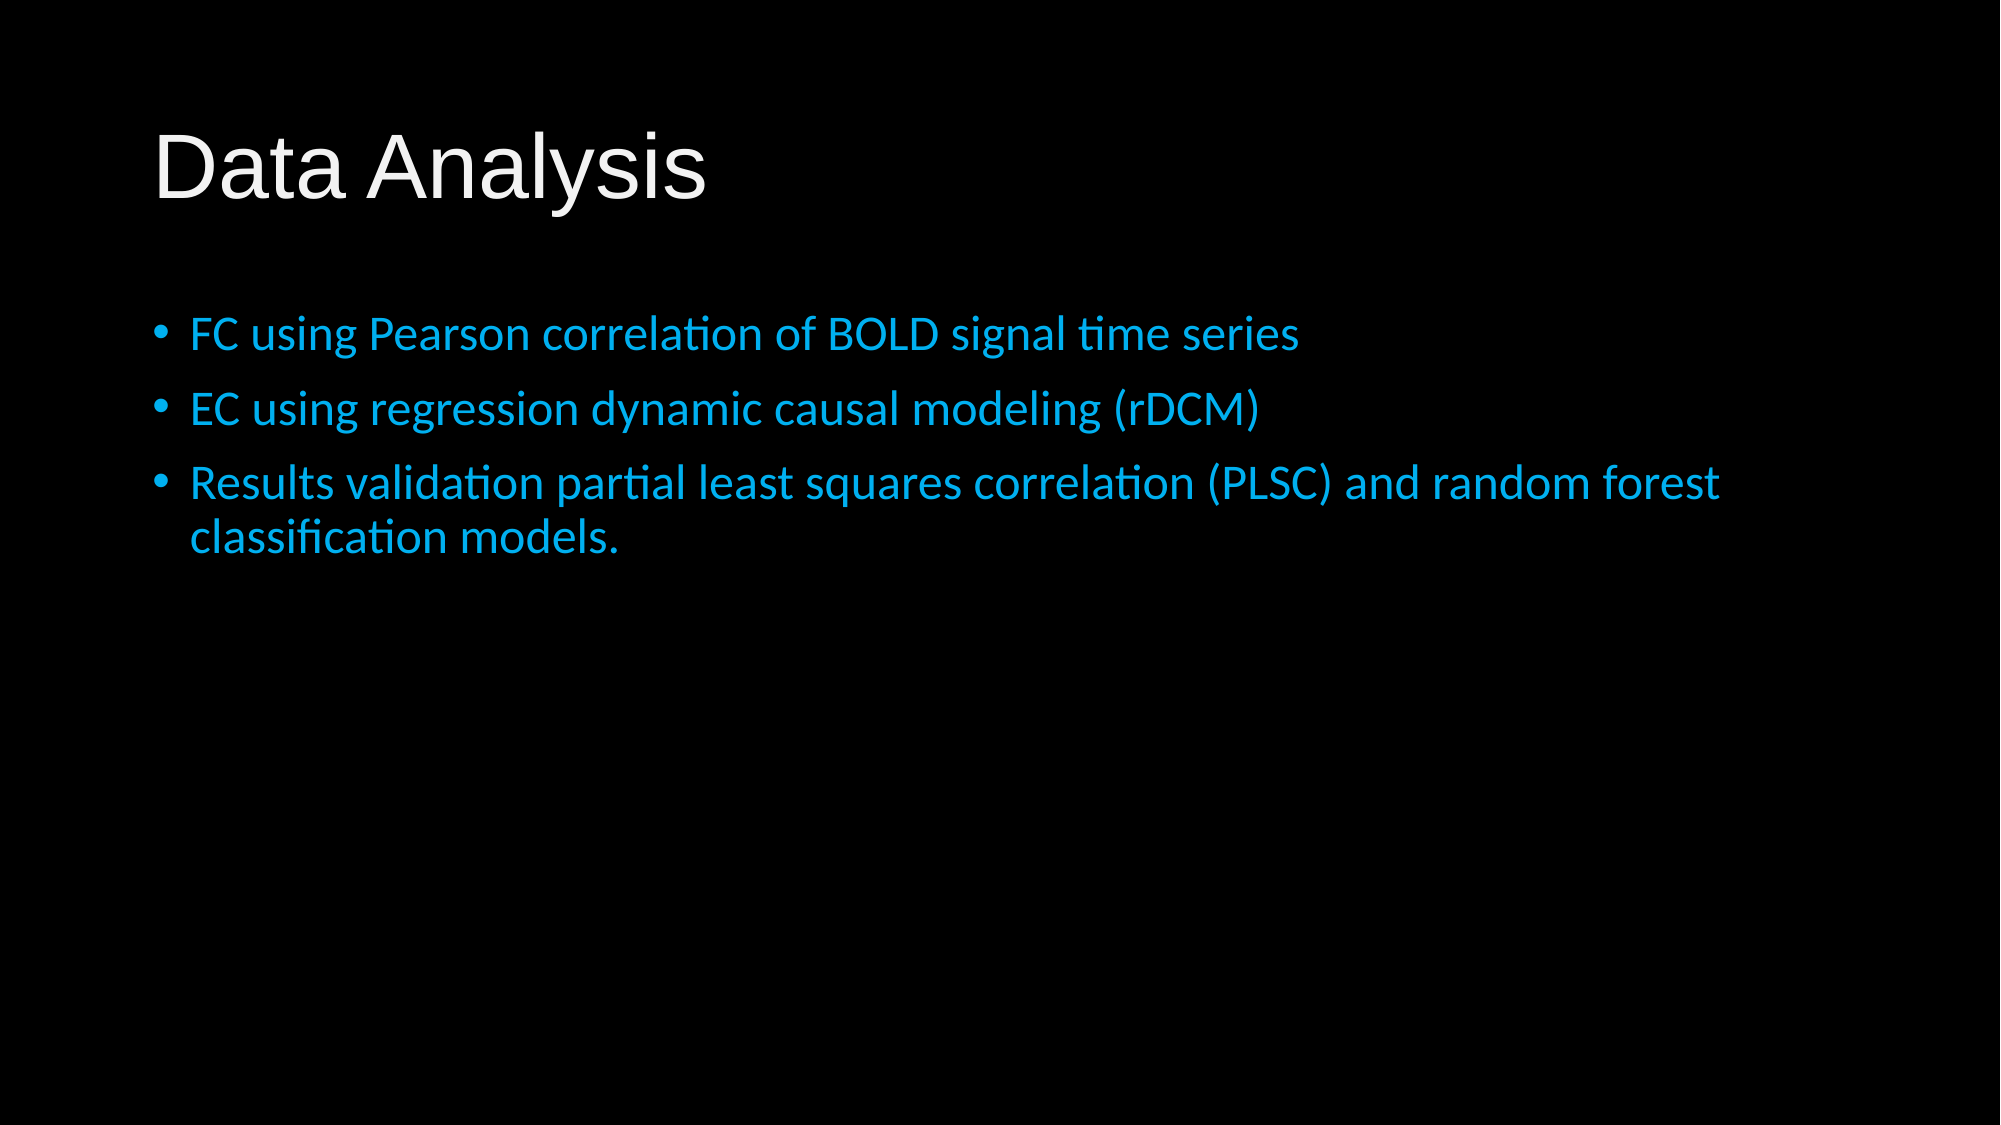

# Data Analysis
FC using Pearson correlation of BOLD signal time series
EC using regression dynamic causal modeling (rDCM)
Results validation partial least squares correlation (PLSC) and random forest classification models.